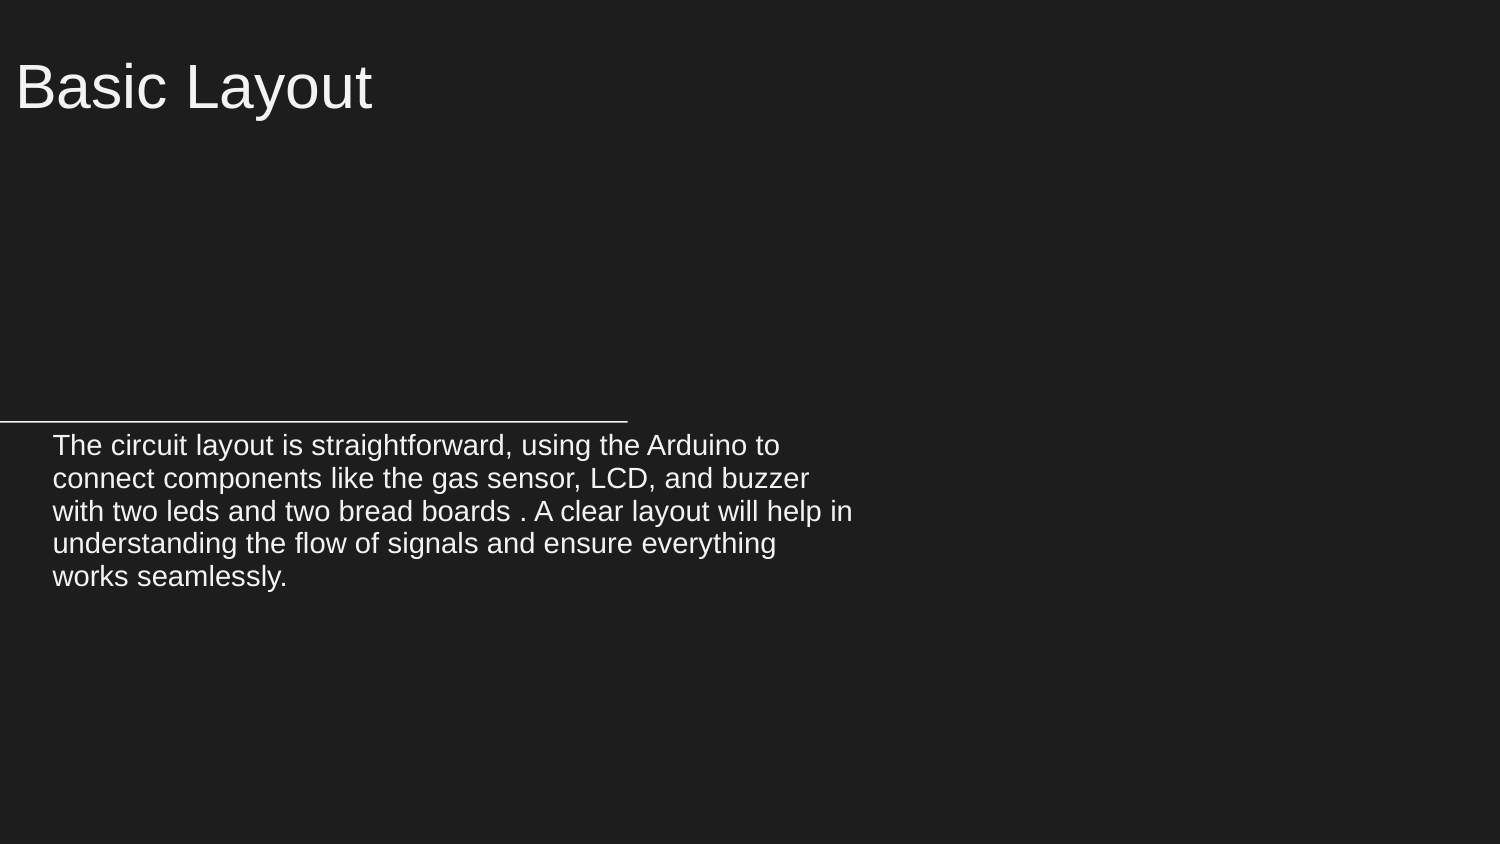

Basic Layout
The circuit layout is straightforward, using the Arduino to connect components like the gas sensor, LCD, and buzzer  with two leds and two bread boards . A clear layout will help in understanding the flow of signals and ensure everything works seamlessly.